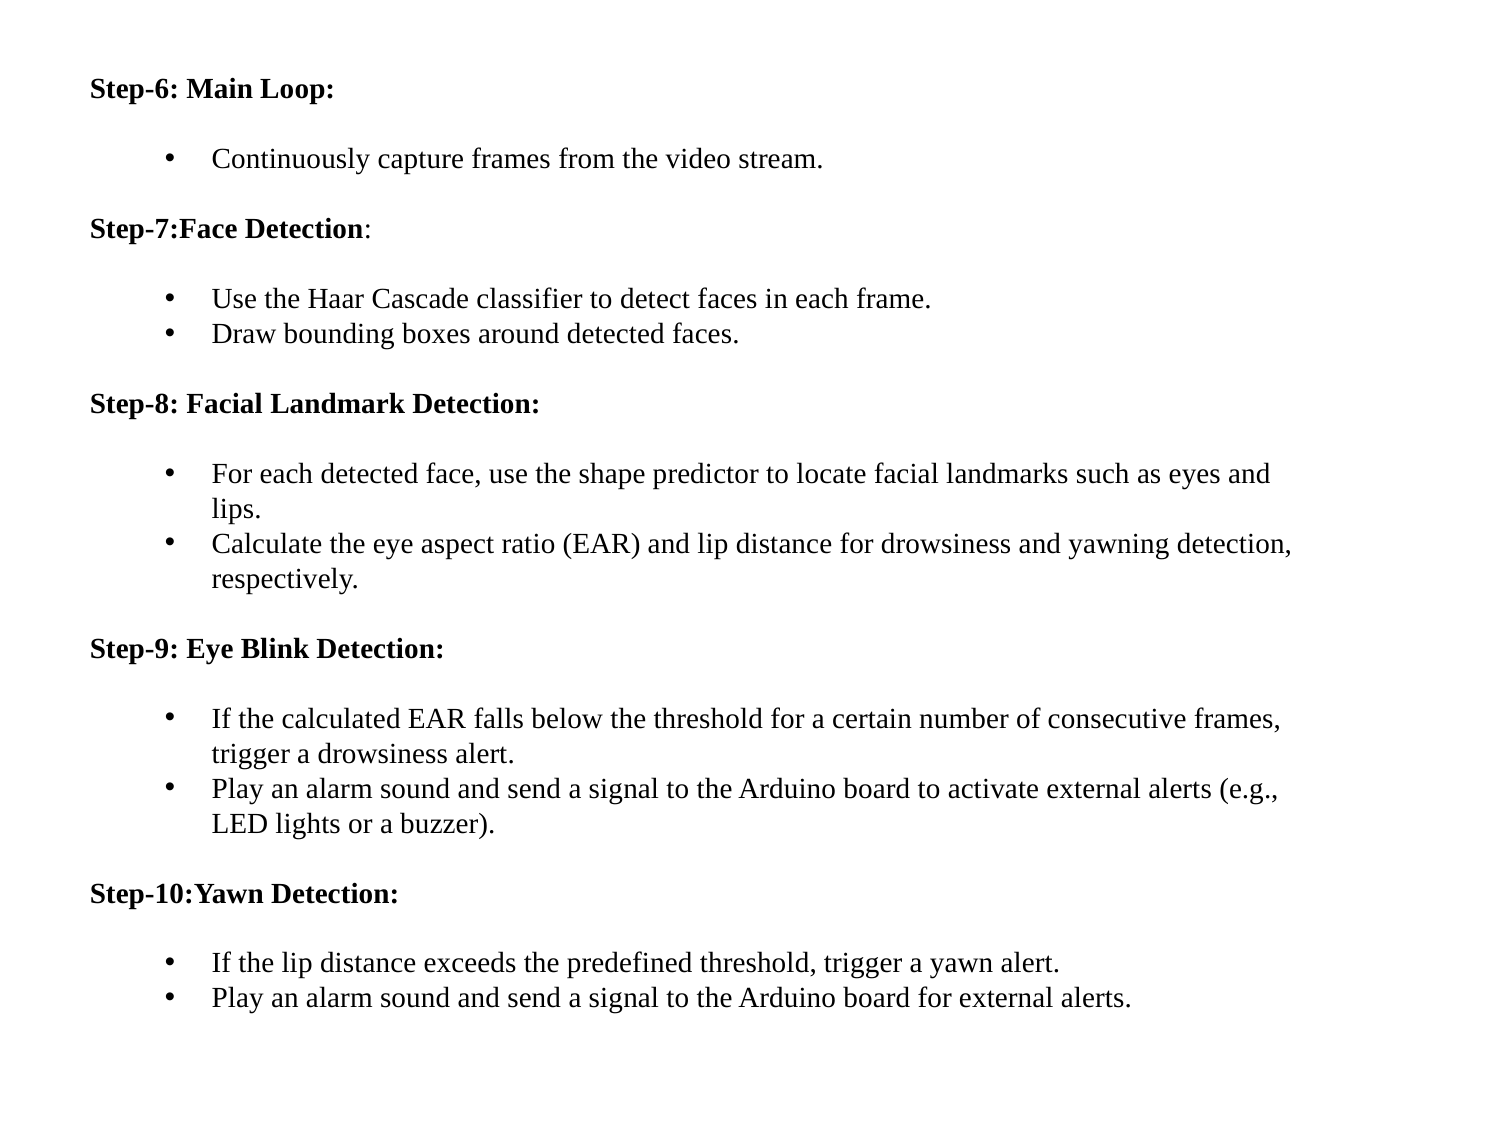

Step-6: Main Loop:

Continuously capture frames from the video stream.

Step-7:Face Detection:

Use the Haar Cascade classifier to detect faces in each frame.
Draw bounding boxes around detected faces.

Step-8: Facial Landmark Detection:

For each detected face, use the shape predictor to locate facial landmarks such as eyes and lips.
Calculate the eye aspect ratio (EAR) and lip distance for drowsiness and yawning detection, respectively.

Step-9: Eye Blink Detection:

If the calculated EAR falls below the threshold for a certain number of consecutive frames, trigger a drowsiness alert.
Play an alarm sound and send a signal to the Arduino board to activate external alerts (e.g., LED lights or a buzzer).

Step-10:Yawn Detection:

If the lip distance exceeds the predefined threshold, trigger a yawn alert.
Play an alarm sound and send a signal to the Arduino board for external alerts.